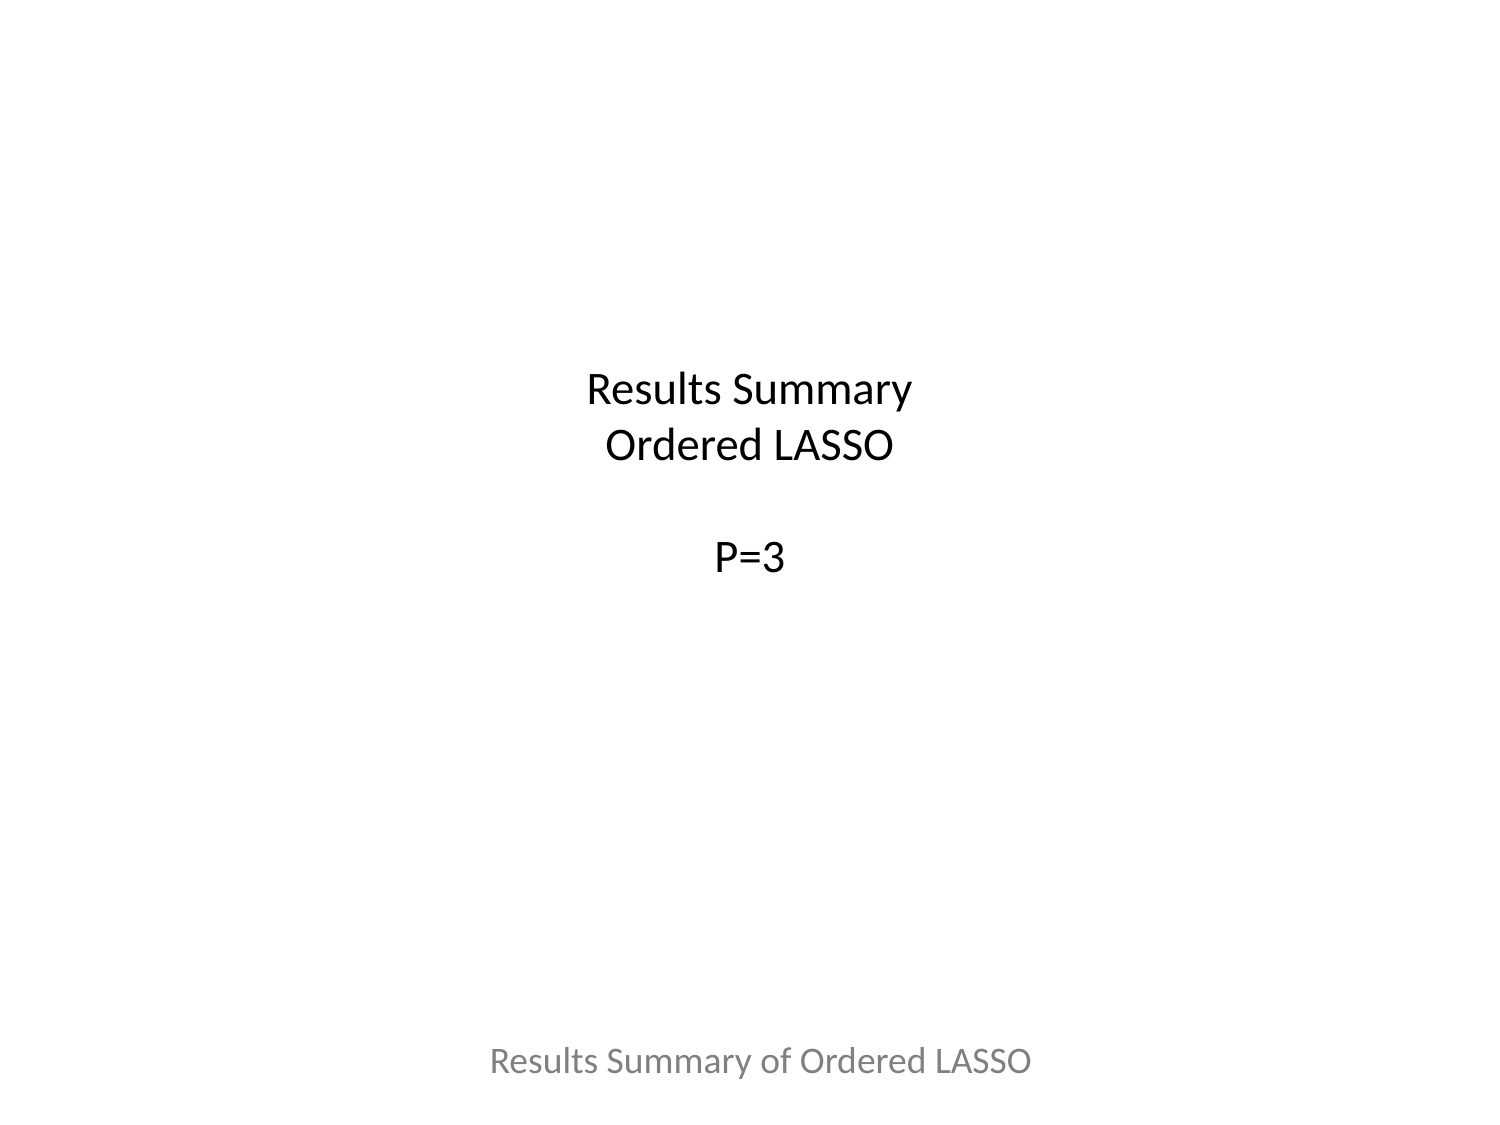

# Results Summary Ordered LASSO P=3
Results Summary of Ordered LASSO